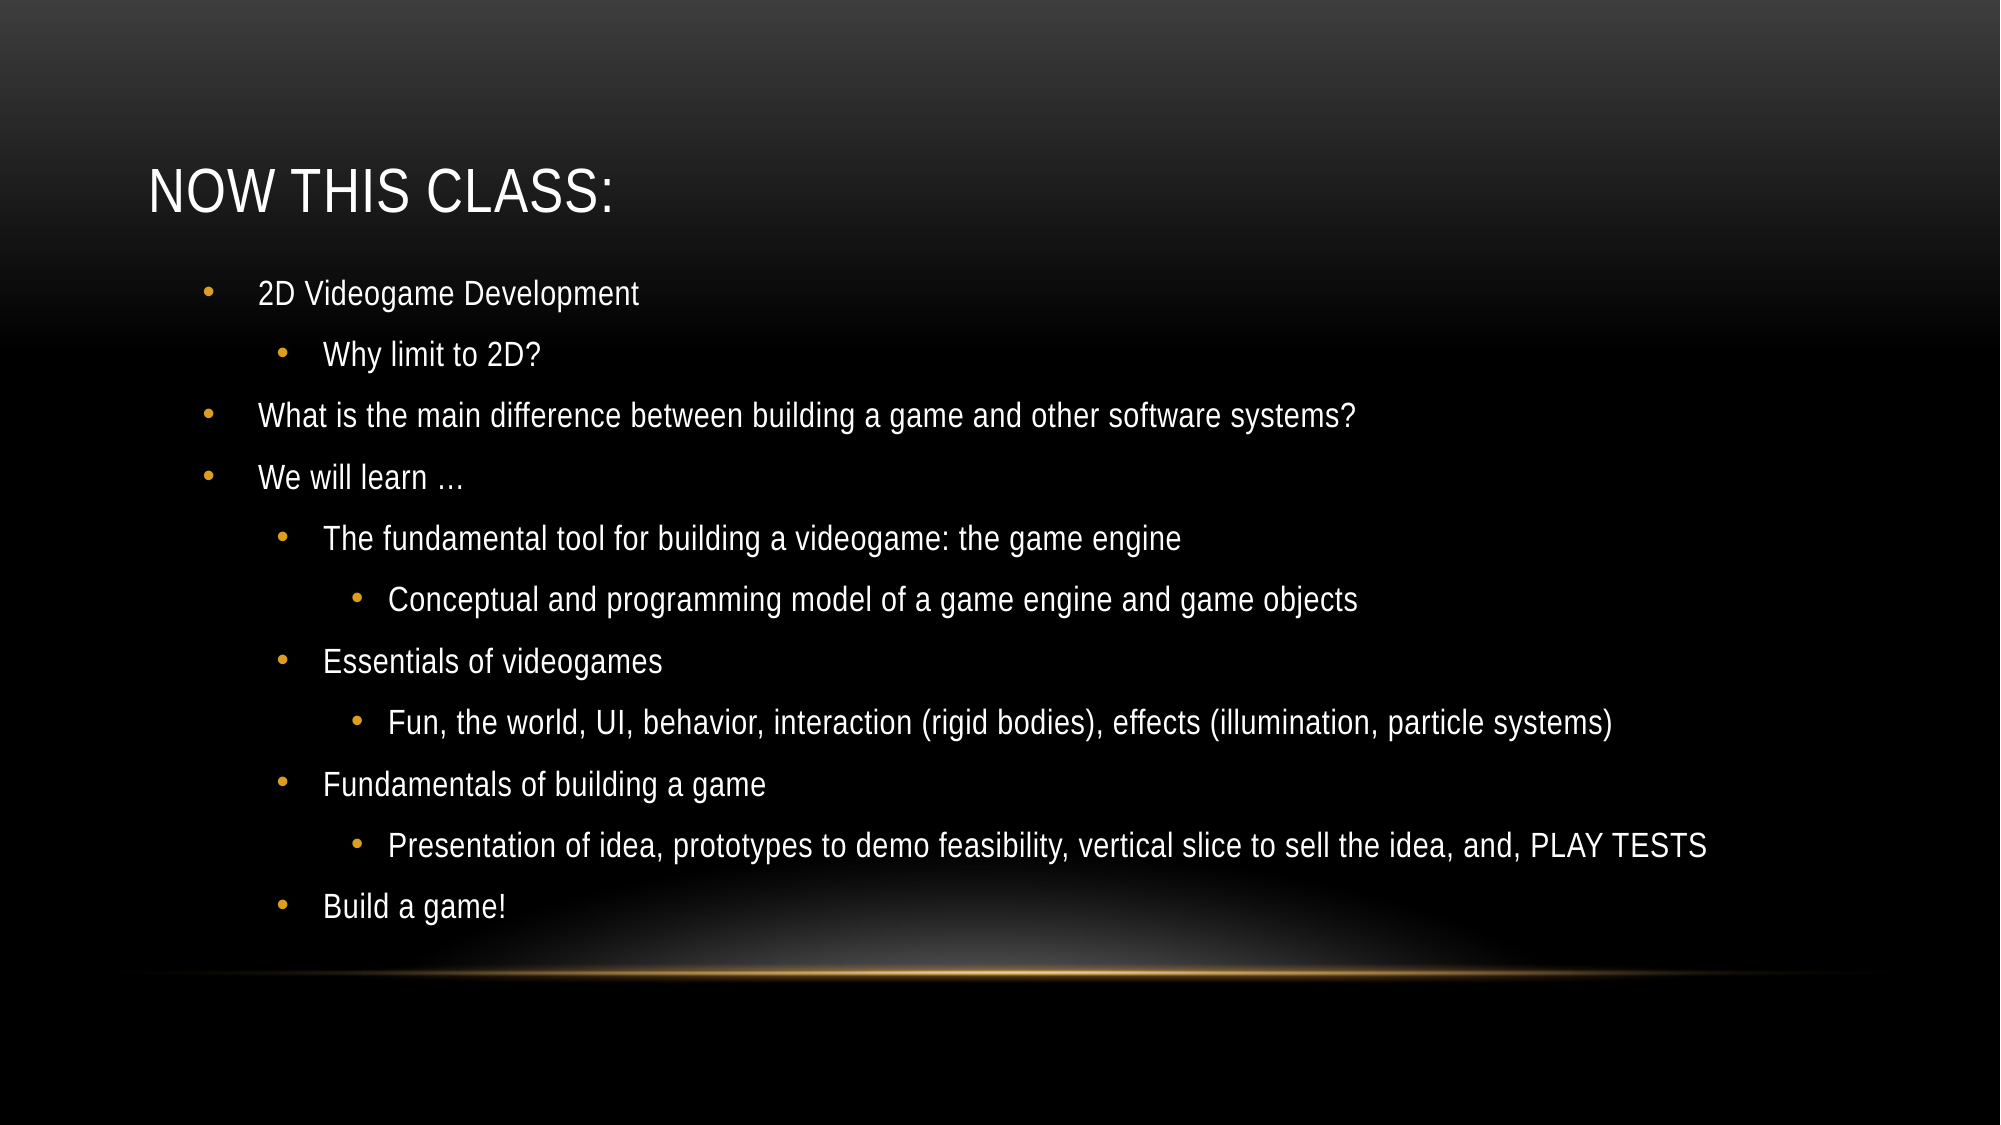

# Now this class:
2D Videogame Development
Why limit to 2D?
What is the main difference between building a game and other software systems?
We will learn …
The fundamental tool for building a videogame: the game engine
Conceptual and programming model of a game engine and game objects
Essentials of videogames
Fun, the world, UI, behavior, interaction (rigid bodies), effects (illumination, particle systems)
Fundamentals of building a game
Presentation of idea, prototypes to demo feasibility, vertical slice to sell the idea, and, PLAY TESTS
Build a game!